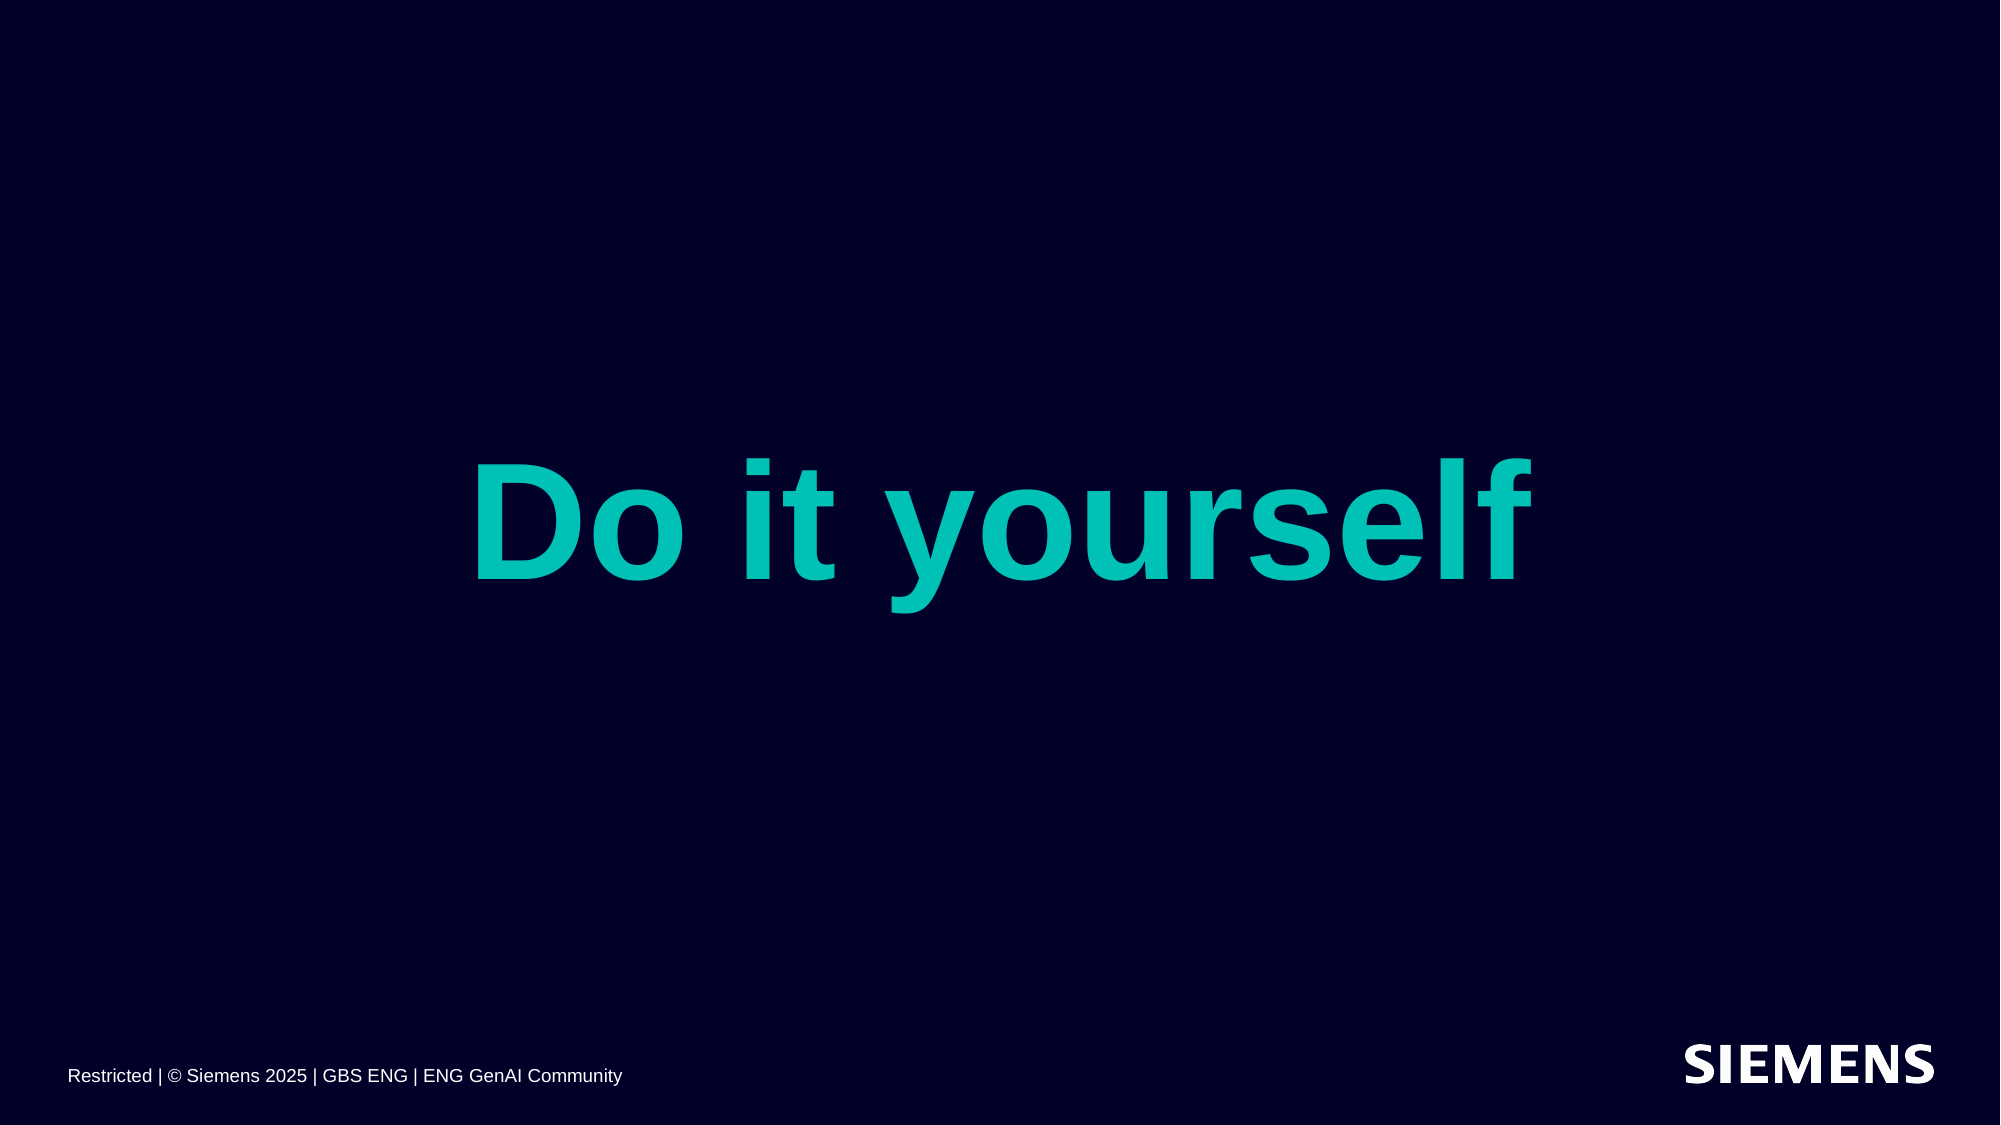

# Do it yourself
Restricted | © Siemens 2025 | GBS ENG | ENG GenAI Community